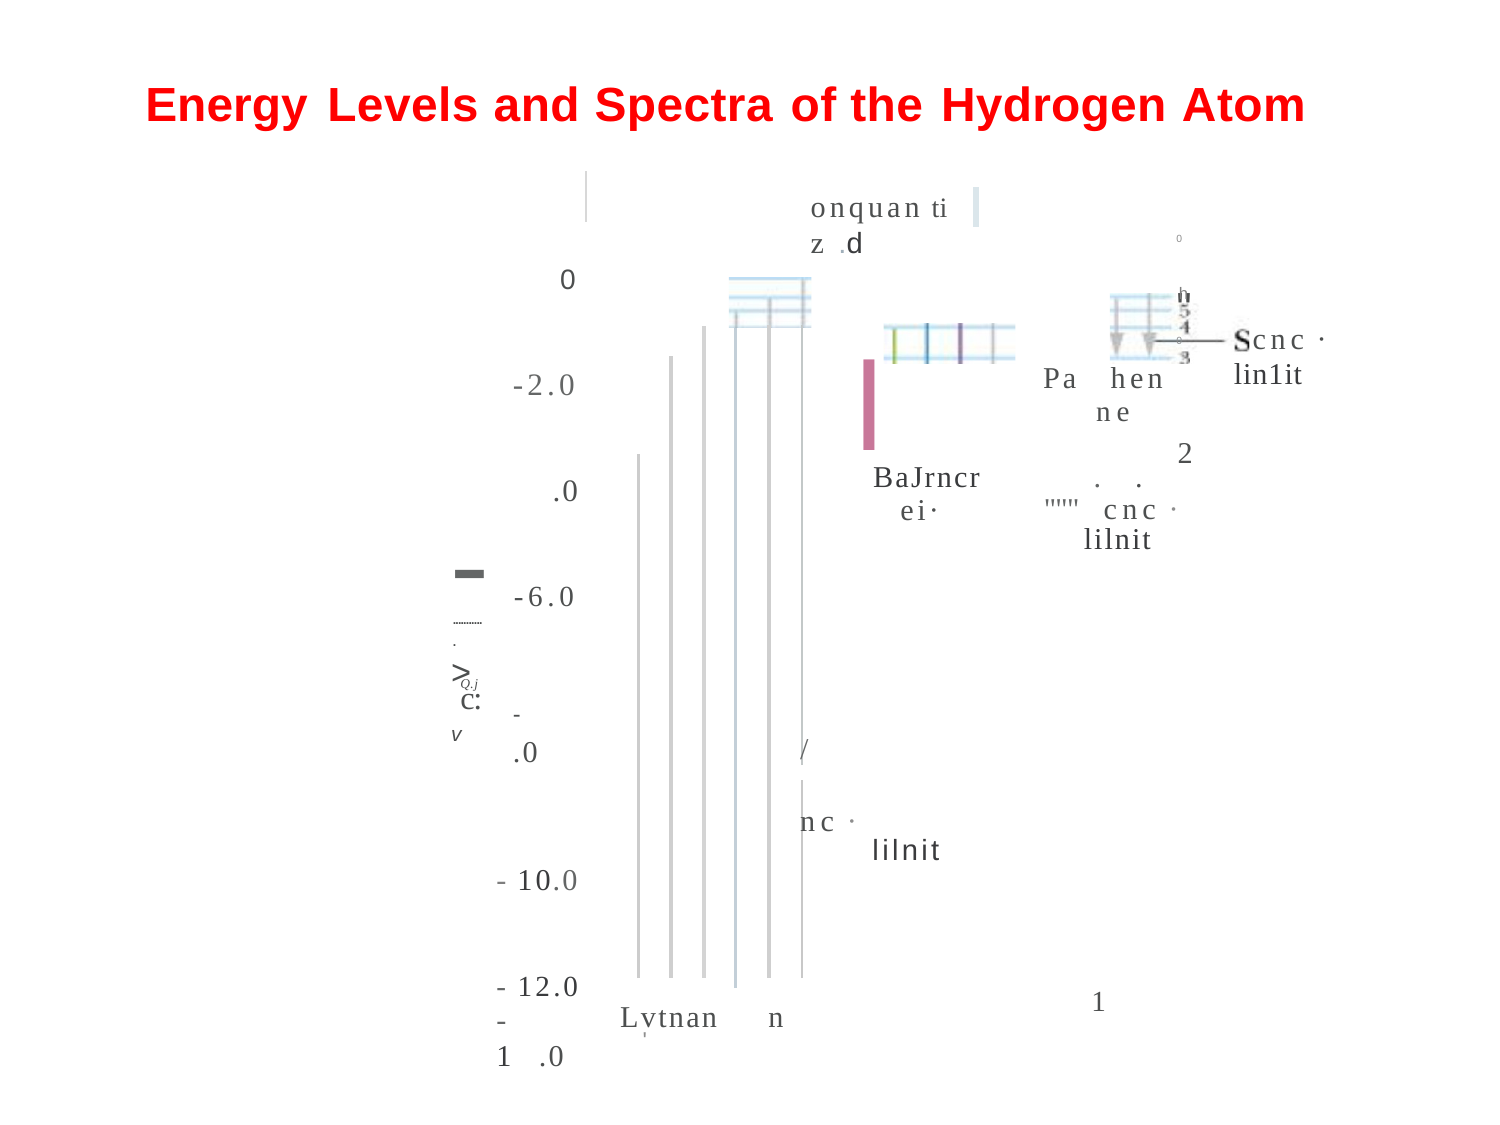

Energy Levels and Spectra of the Hydrogen Atom

onquan ti z  .d
0"0
0

h

cnc ·
lin1it

l

Pa	hen
ne
-2.0
2

BaJrncr
ei·
.	.
.0
"""	cnc ·
lilnit
->v
-6.0
............
Q.j
c:
-  .0
/	nc ·
lilnit
-10.0

-12.0

1
-1  .0
Lvtnan	n
'